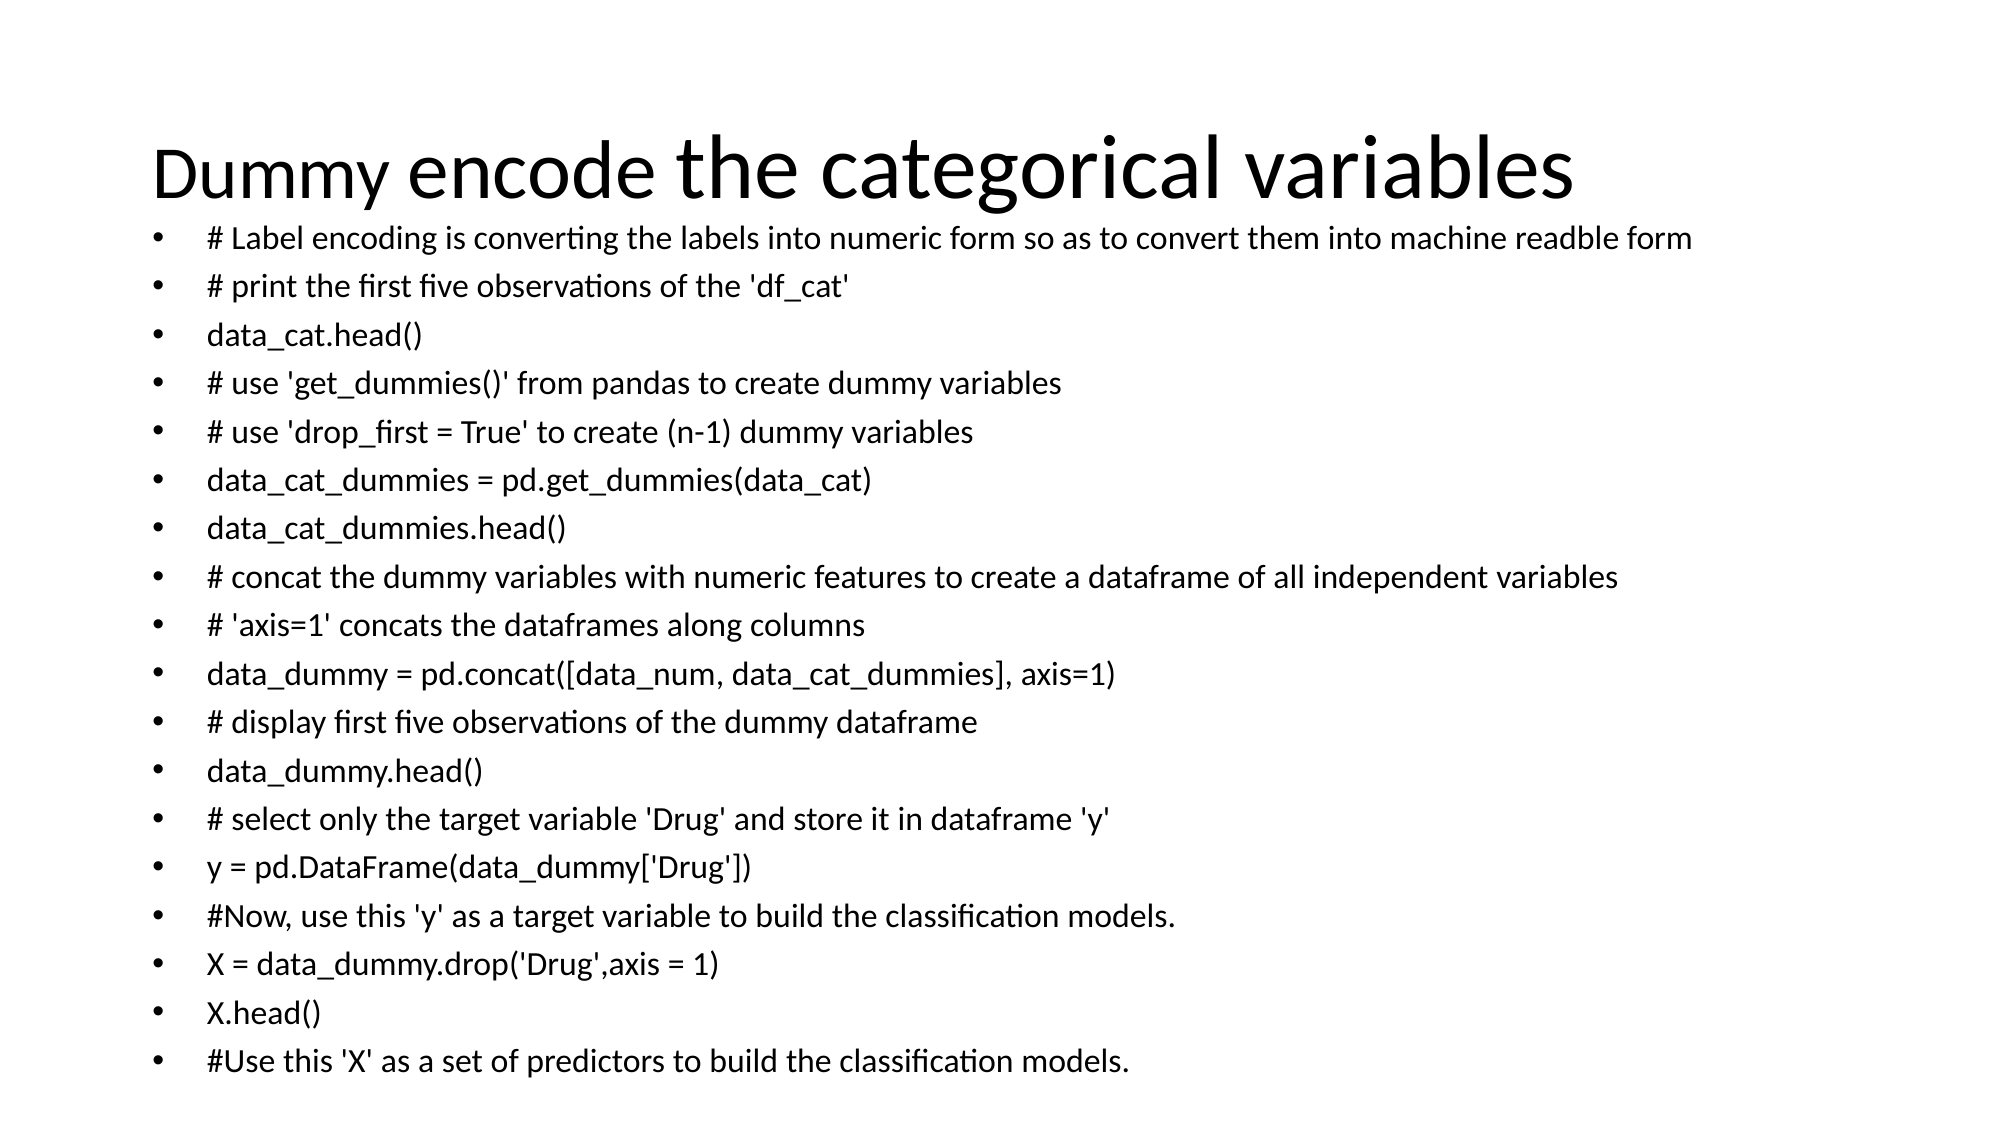

# Dummy encode the categorical variables
# Label encoding is converting the labels into numeric form so as to convert them into machine readble form
# print the first five observations of the 'df_cat'
data_cat.head()
# use 'get_dummies()' from pandas to create dummy variables
# use 'drop_first = True' to create (n-1) dummy variables
data_cat_dummies = pd.get_dummies(data_cat)
data_cat_dummies.head()
# concat the dummy variables with numeric features to create a dataframe of all independent variables
# 'axis=1' concats the dataframes along columns
data_dummy = pd.concat([data_num, data_cat_dummies], axis=1)
# display first five observations of the dummy dataframe
data_dummy.head()
# select only the target variable 'Drug' and store it in dataframe 'y'
y = pd.DataFrame(data_dummy['Drug'])
#Now, use this 'y' as a target variable to build the classification models.
X = data_dummy.drop('Drug',axis = 1)
X.head()
#Use this 'X' as a set of predictors to build the classification models.